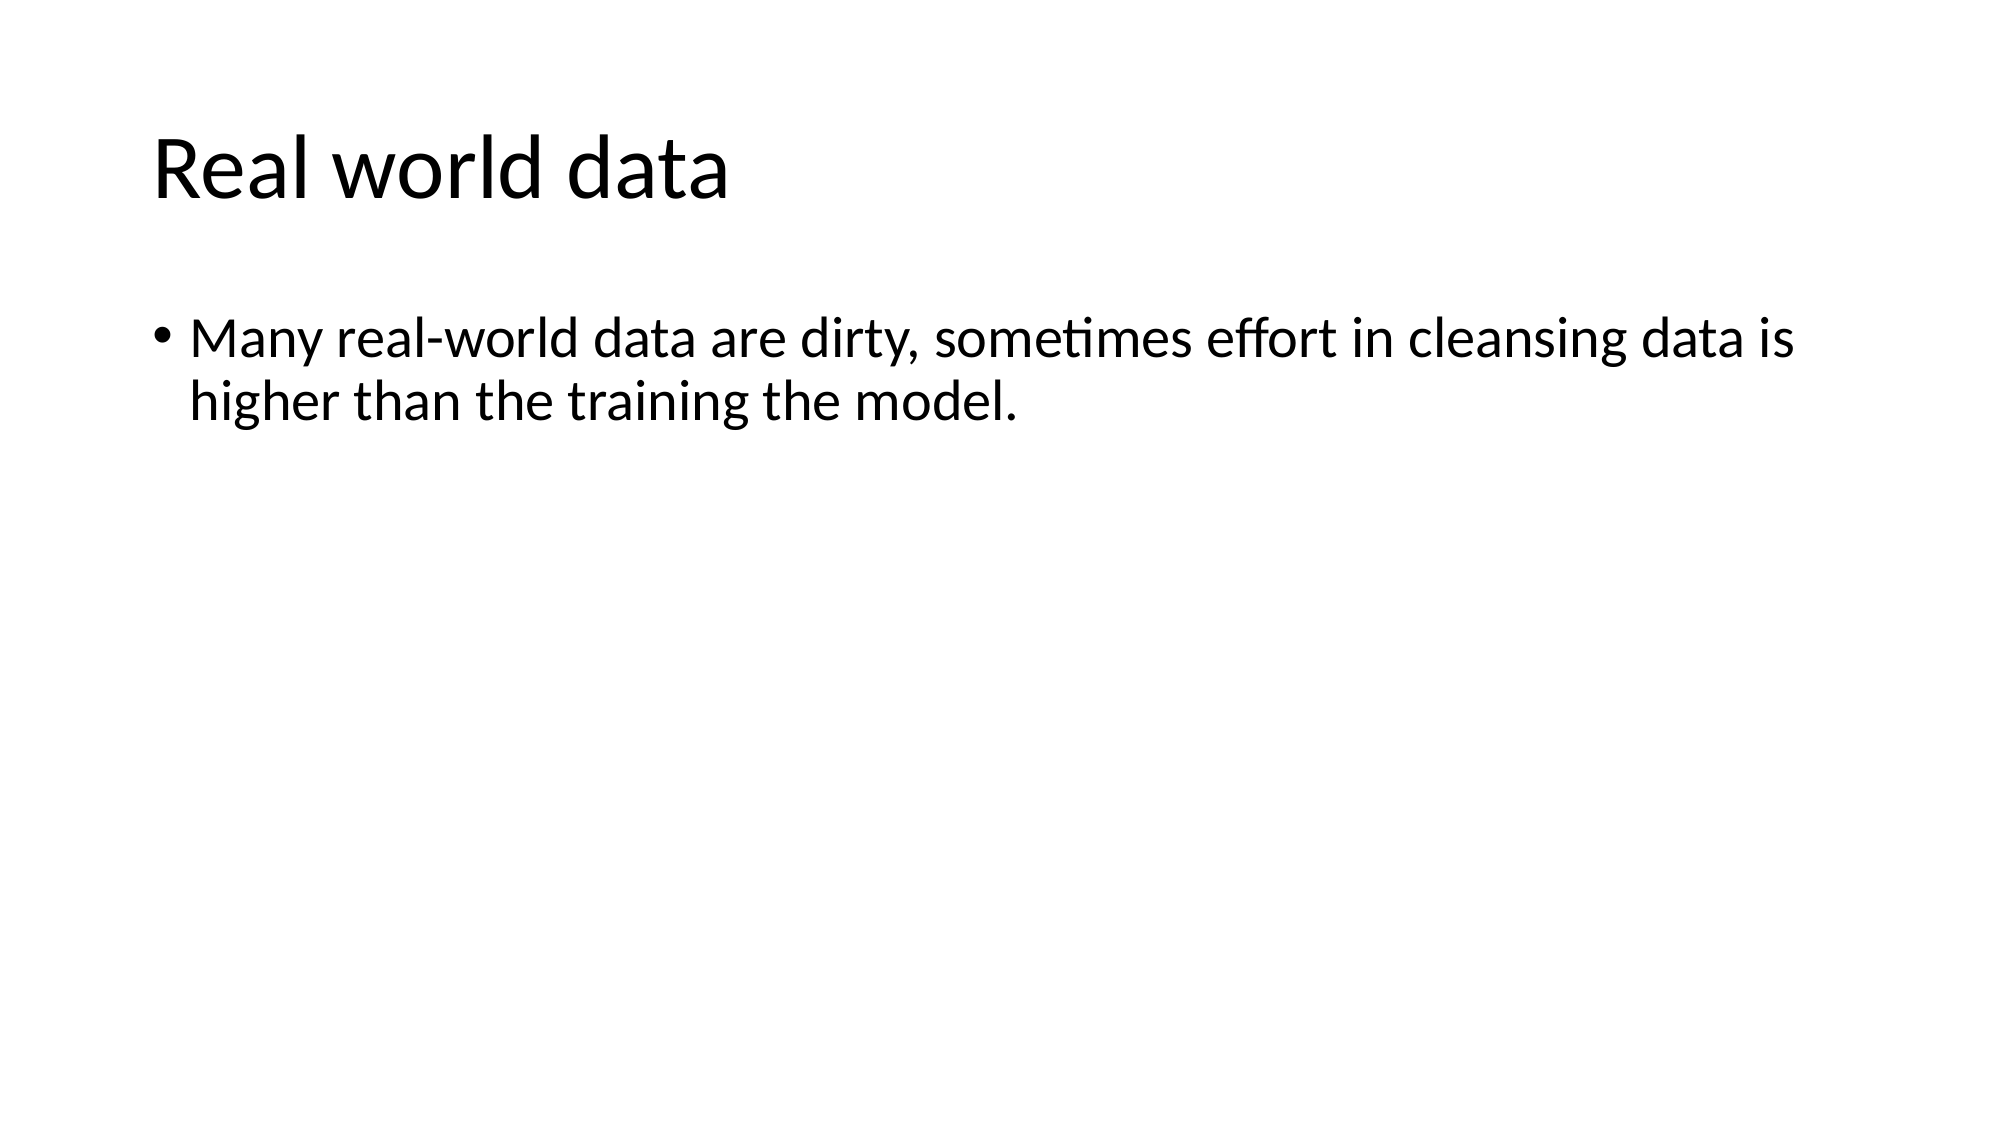

# Real world data
Many real-world data are dirty, sometimes effort in cleansing data is higher than the training the model.